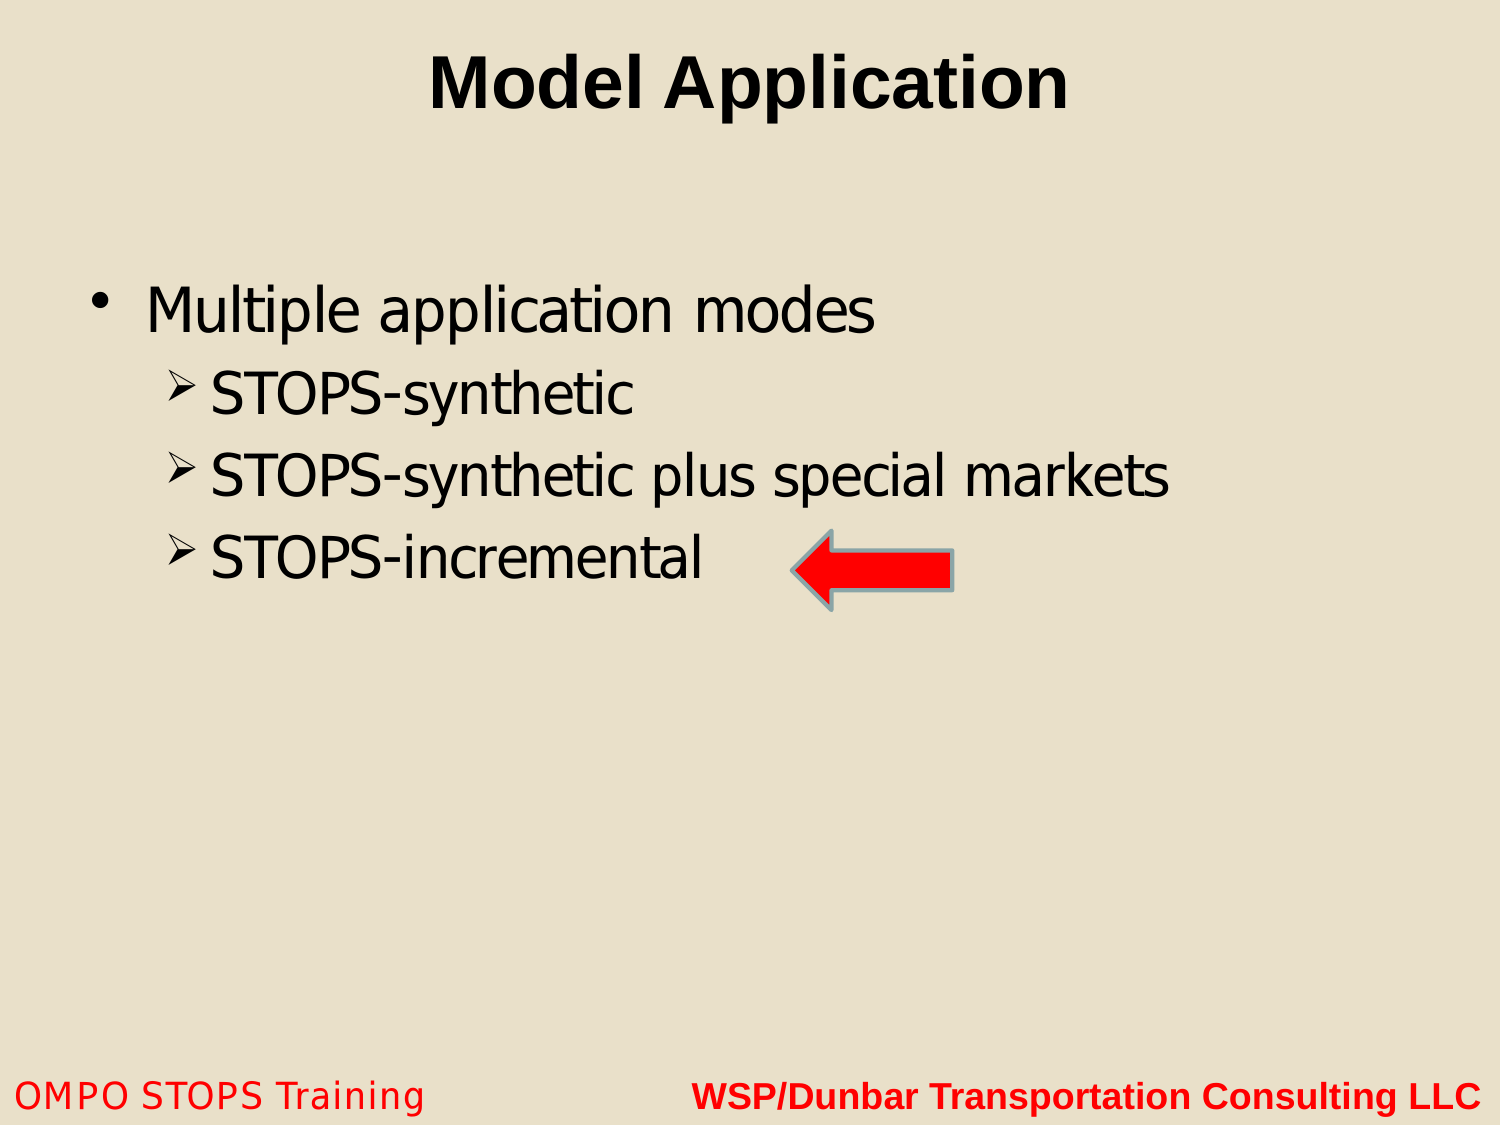

# Model Application
Multiple application modes
STOPS-synthetic
STOPS-synthetic plus special markets
STOPS-incremental

OMPO STOPS Training                        WSP/Dunbar Transportation Consulting LLC